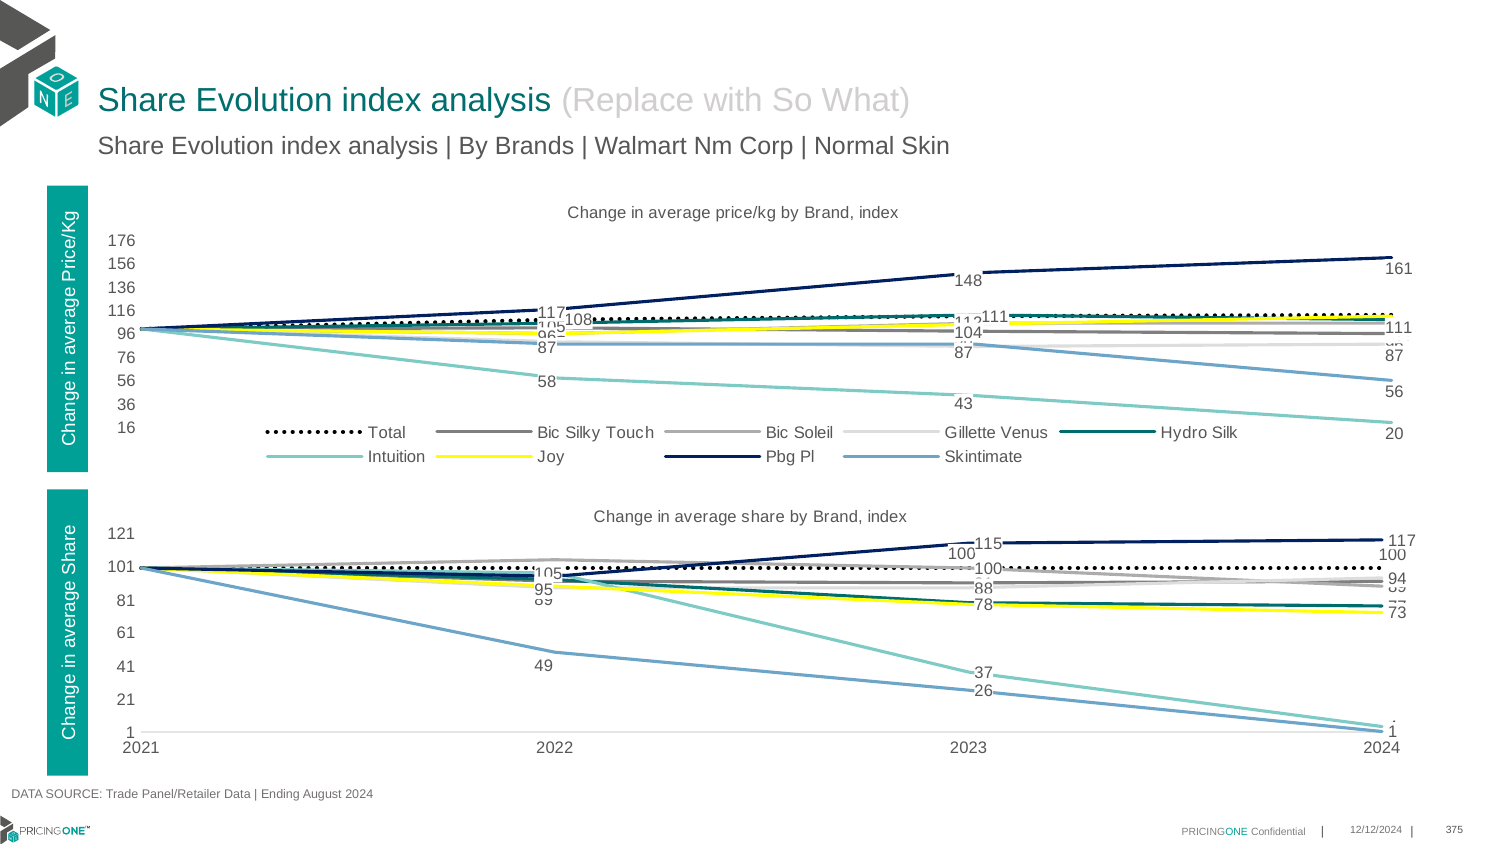

# Share Evolution index analysis (Replace with So What)
Share Evolution index analysis | By Brands | Walmart Nm Corp | Normal Skin

### Chart: Change in average price/kg by Brand, index

| Category | Total | Bic Silky Touch | Bic Soleil | Gillette Venus | Hydro Silk | Intuition | Joy | Pbg Pl | Skintimate |
|---|---|---|---|---|---|---|---|---|---|
| 2021 | 100.0 | 100.0 | 100.0 | 100.0 | 100.0 | 100.0 | 100.0 | 100.0 | 100.0 |
| 2022 | 108.0 | 101.0 | 96.0 | 89.0 | 105.0 | 58.0 | 96.0 | 117.0 | 87.0 |
| 2023 | 111.0 | 98.0 | 105.0 | 85.0 | 112.0 | 43.0 | 104.0 | 148.0 | 87.0 |
| 2024 | 112.0 | 96.0 | 105.0 | 87.0 | 108.0 | 20.0 | 111.0 | 161.0 | 56.0 |
Change in average Price/Kg

### Chart: Change in average share by Brand, index

| Category | Total | Bic Silky Touch | Bic Soleil | Gillette Venus | Hydro Silk | Intuition | Joy | Pbg Pl | Skintimate |
|---|---|---|---|---|---|---|---|---|---|
| 2021 | 100.0 | 100.0 | 100.0 | 100.0 | 100.0 | 100.0 | 100.0 | 100.0 | 100.0 |
| 2022 | 100.0 | 92.0 | 105.0 | 88.0 | 93.0 | 97.0 | 89.0 | 95.0 | 49.0 |
| 2023 | 100.0 | 91.0 | 100.0 | 88.0 | 79.0 | 37.0 | 78.0 | 115.0 | 26.0 |
| 2024 | 100.0 | 92.0 | 89.0 | 94.0 | 77.0 | 4.0 | 73.0 | 117.0 | 1.0 |
Change in average Share
DATA SOURCE: Trade Panel/Retailer Data | Ending August 2024

12/12/2024
375